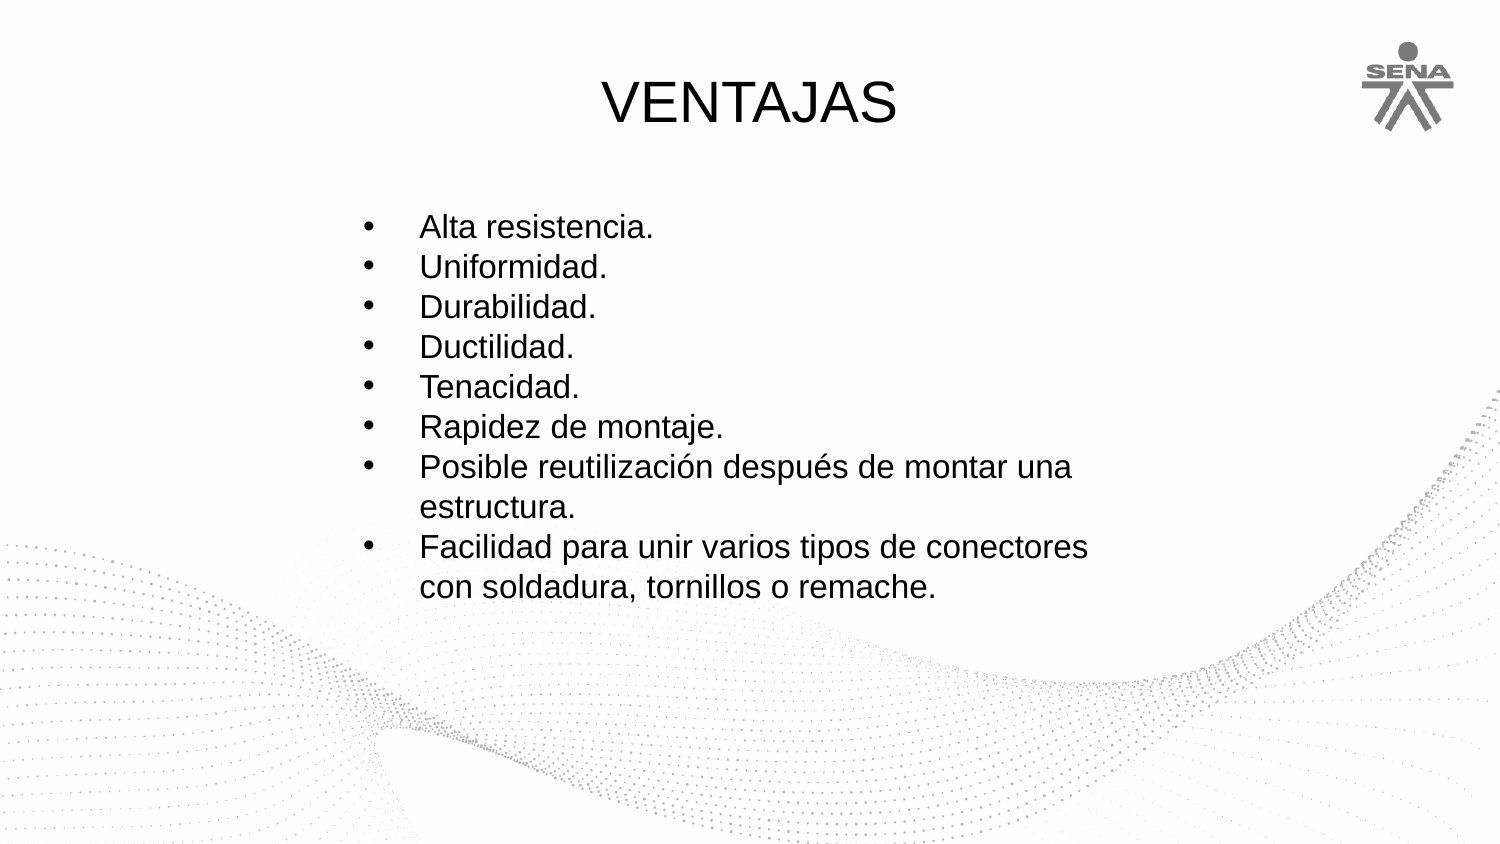

VENTAJAS
Alta resistencia.
Uniformidad.
Durabilidad.
Ductilidad.
Tenacidad.
Rapidez de montaje.
Posible reutilización después de montar una estructura.
Facilidad para unir varios tipos de conectores con soldadura, tornillos o remache.